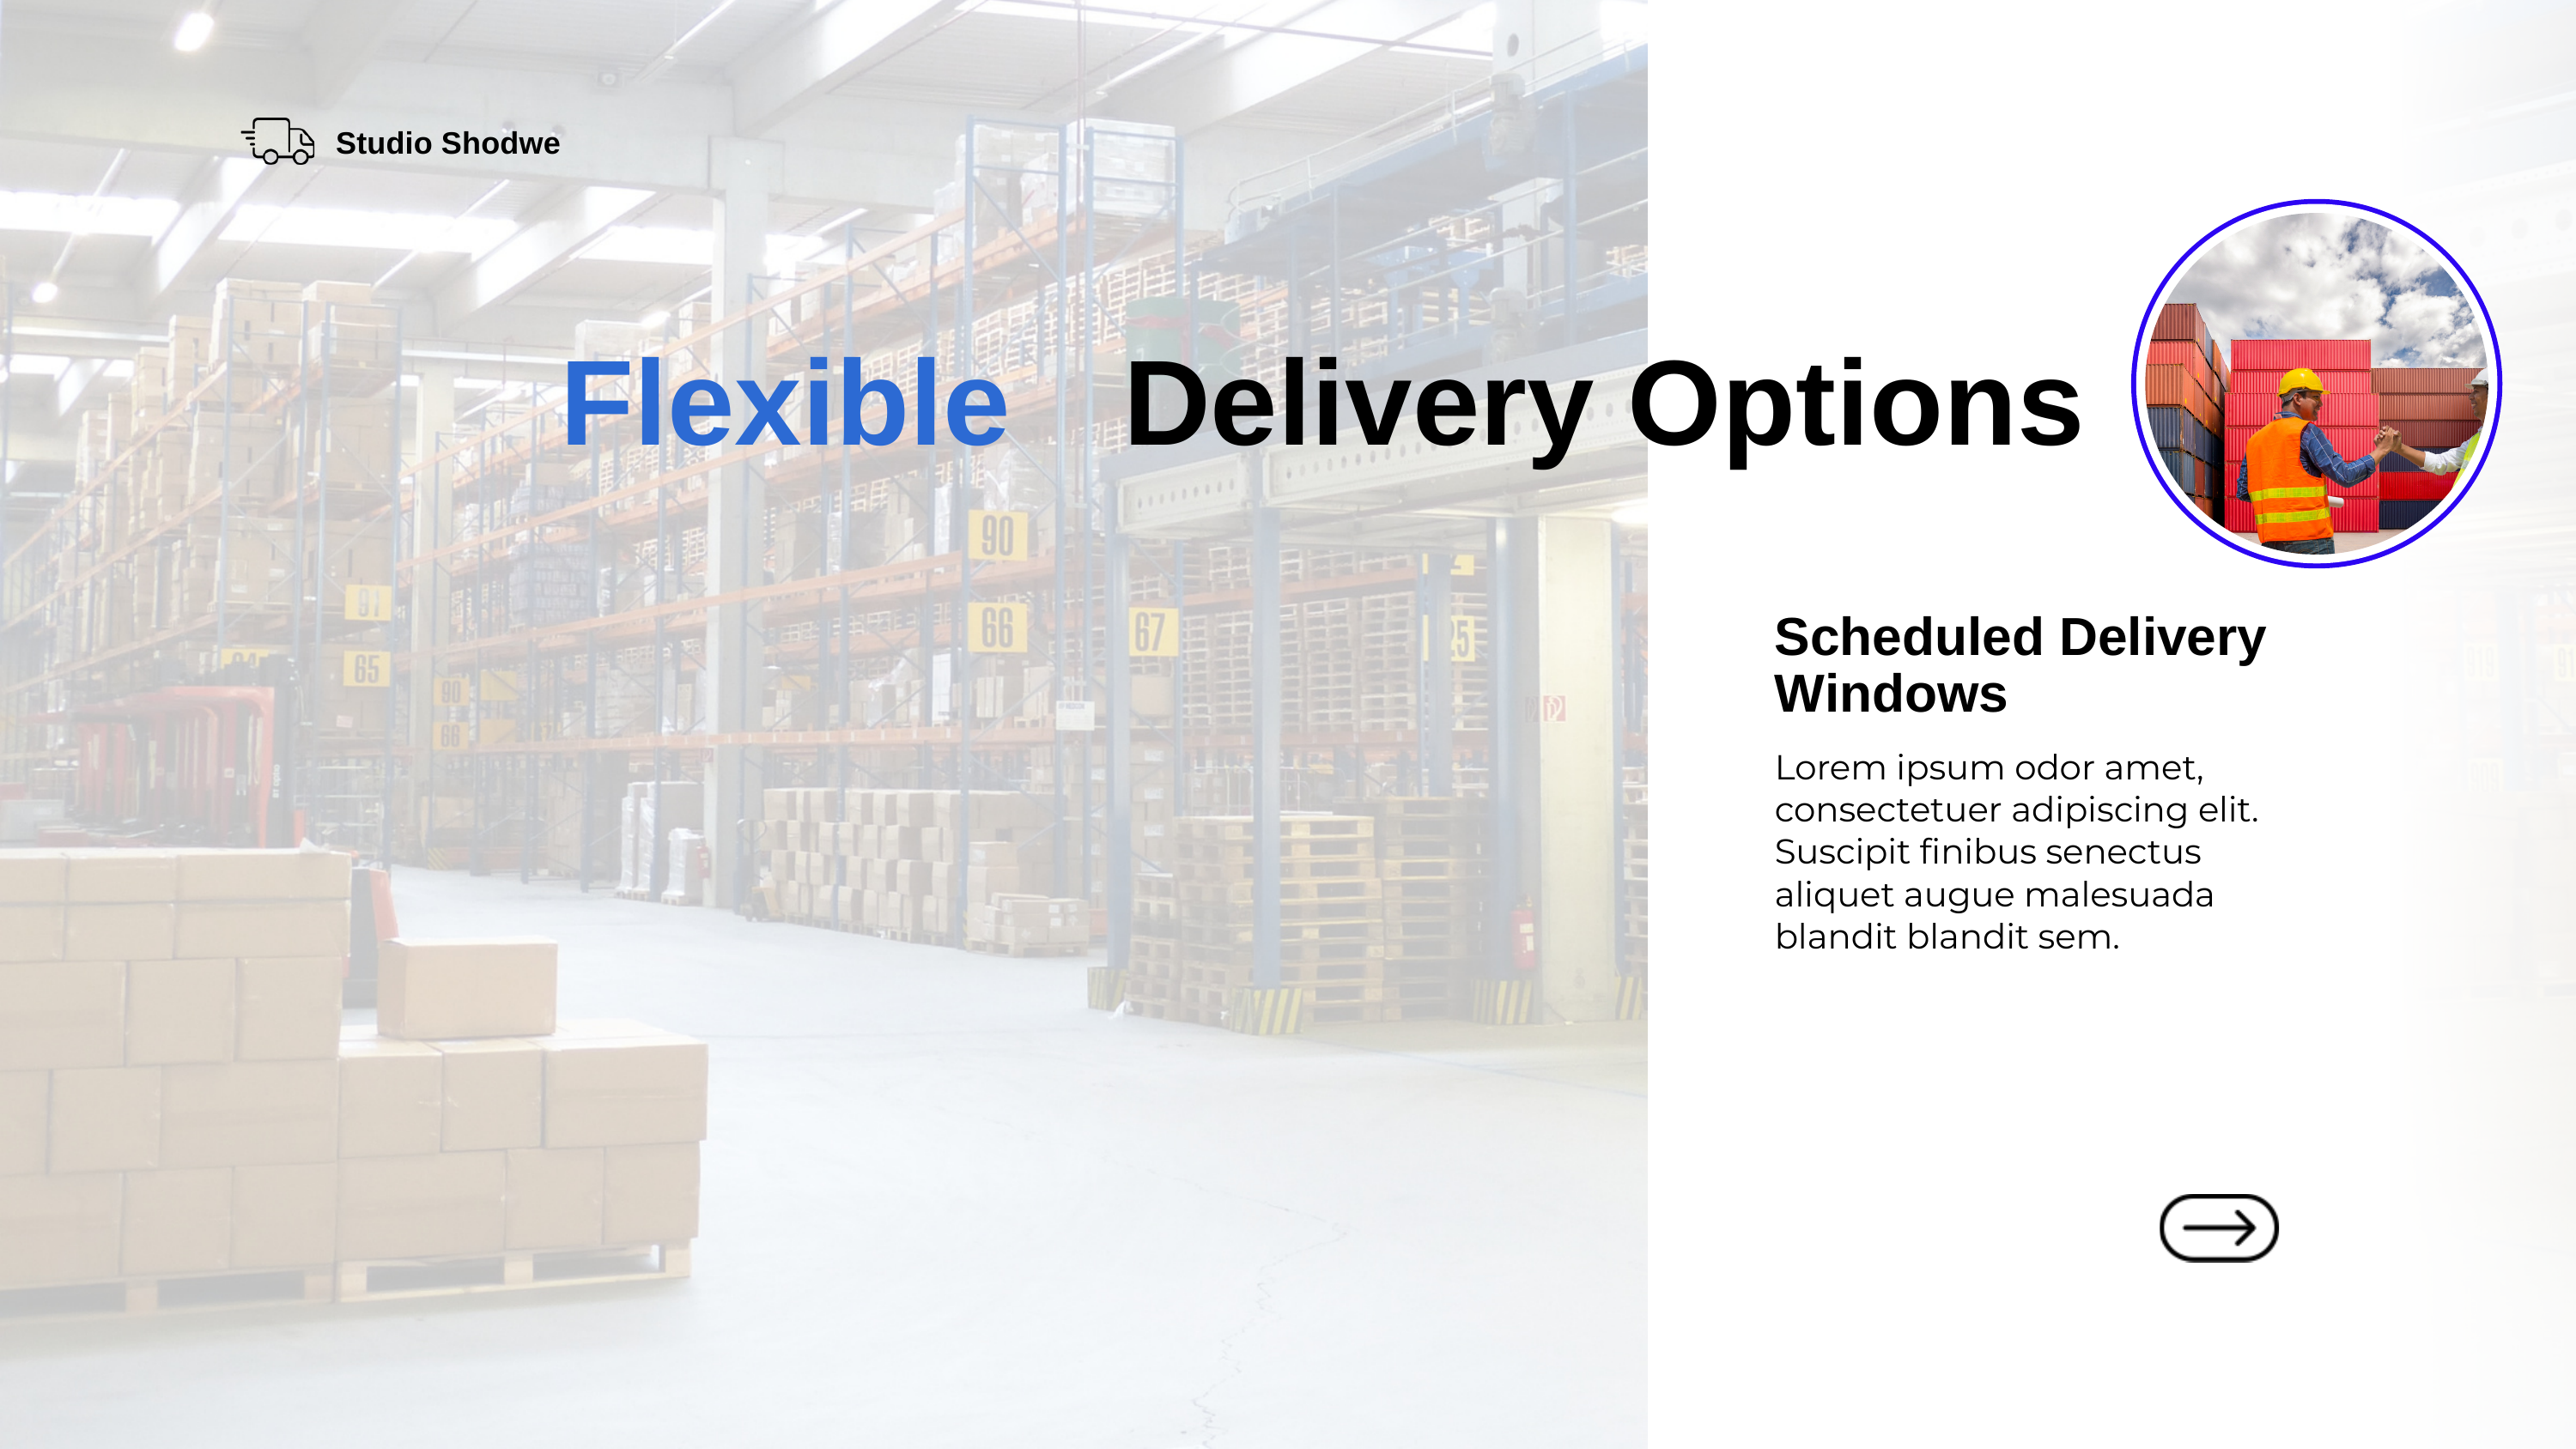

Studio Shodwe

Flexible
Delivery Options
Scheduled Delivery Windows
Lorem ipsum odor amet, consectetuer adipiscing elit. Suscipit finibus senectus aliquet augue malesuada blandit blandit sem.